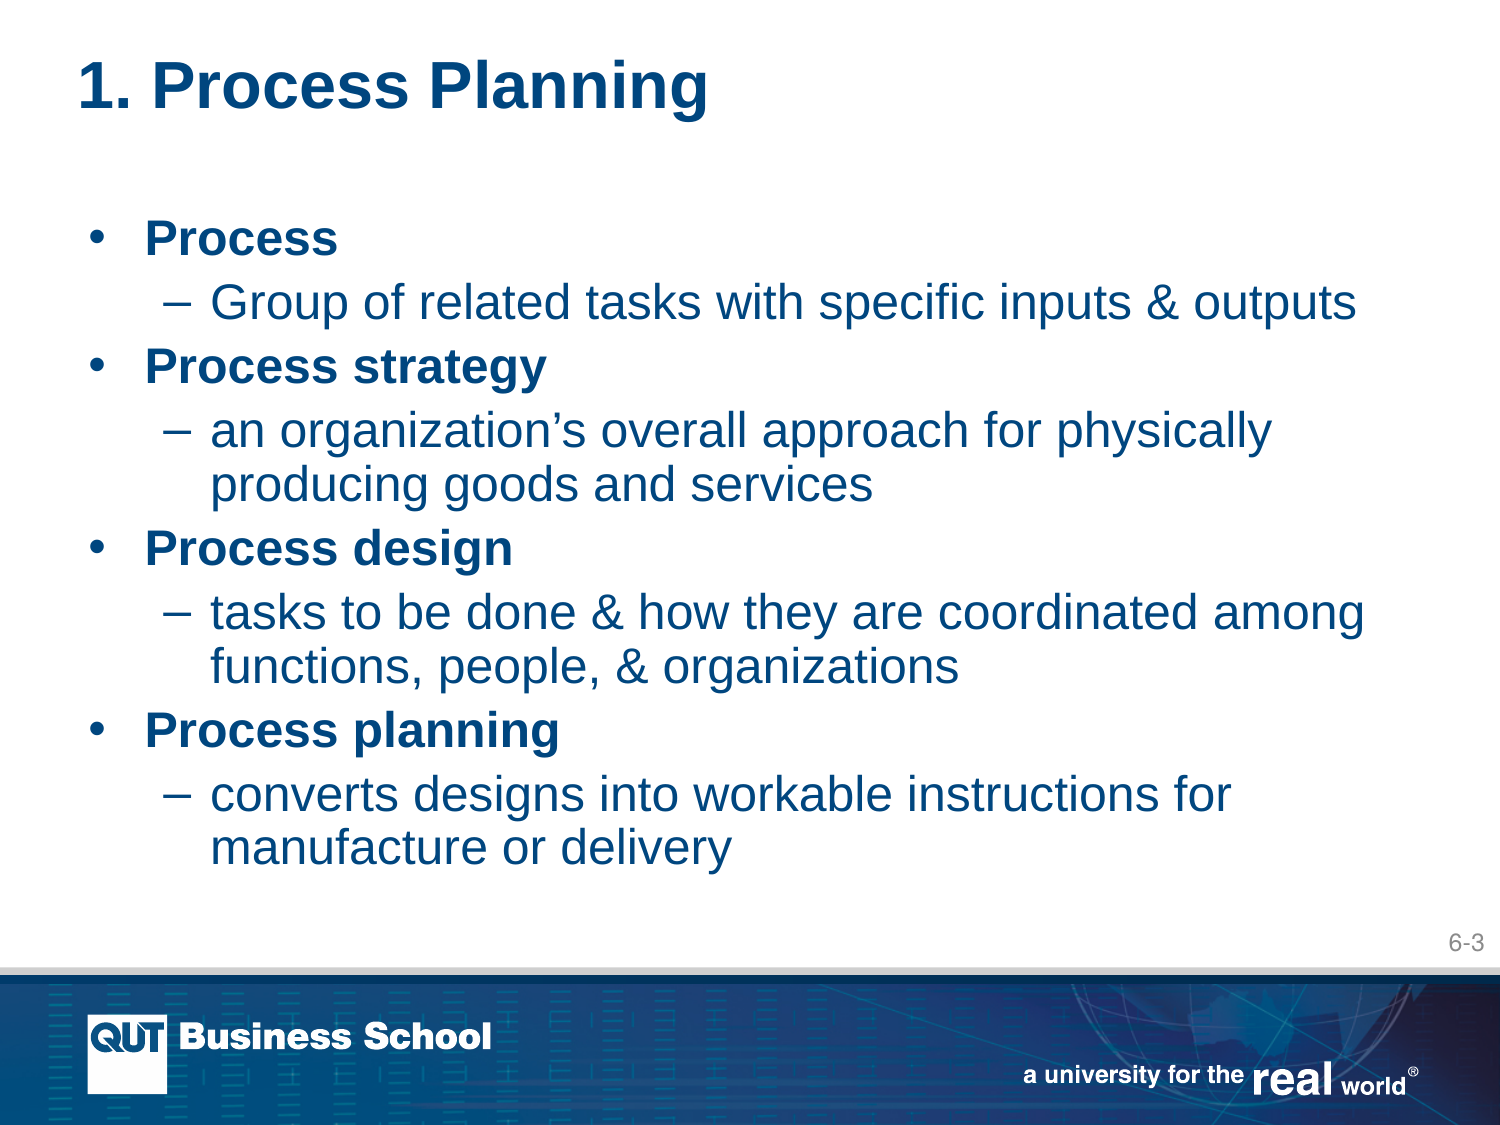

# 1. Process Planning
Process
Group of related tasks with specific inputs & outputs
Process strategy
an organization’s overall approach for physically producing goods and services
Process design
tasks to be done & how they are coordinated among functions, people, & organizations
Process planning
converts designs into workable instructions for manufacture or delivery

6-3